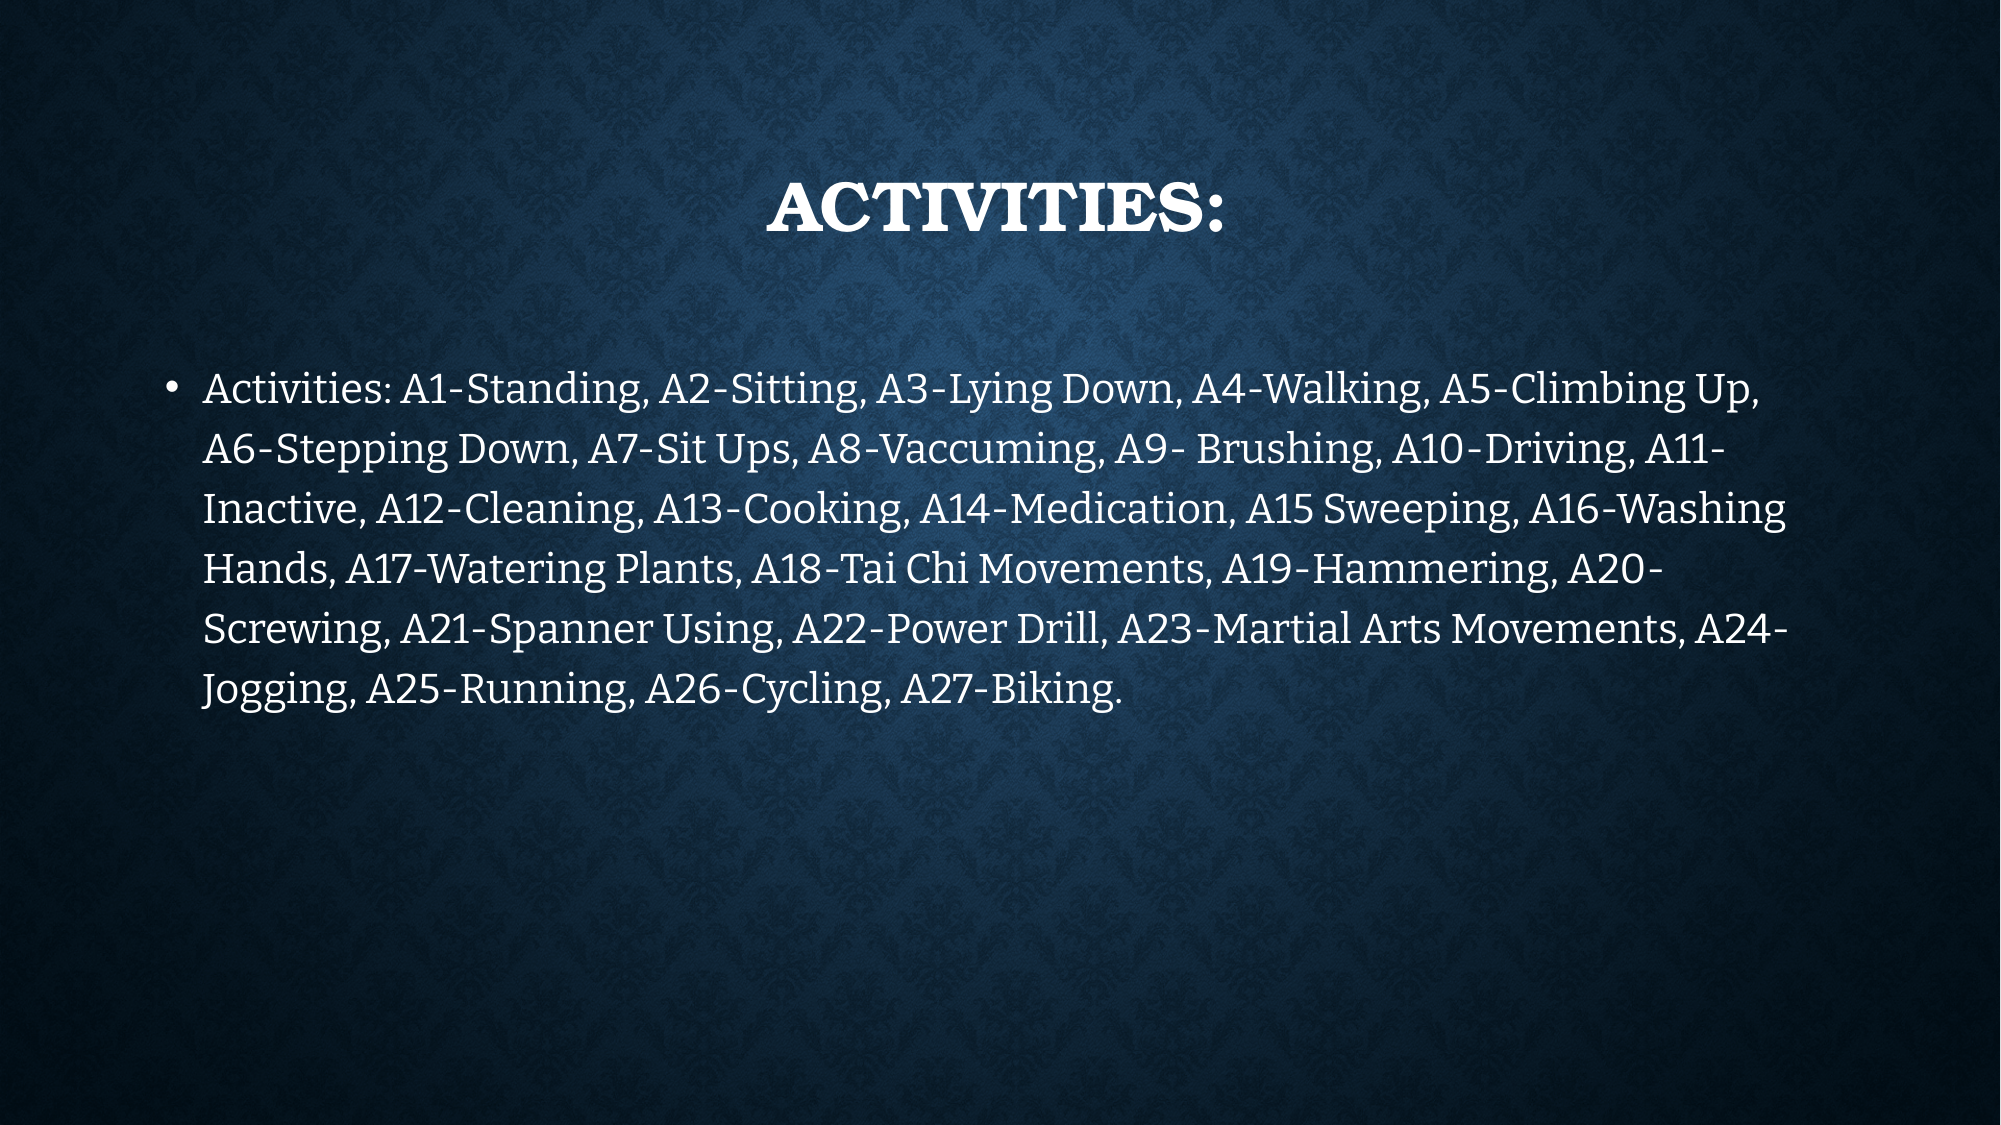

# Activities:
Activities: A1-Standing, A2-Sitting, A3-Lying Down, A4-Walking, A5-Climbing Up, A6-Stepping Down, A7-Sit Ups, A8-Vaccuming, A9- Brushing, A10-Driving, A11-Inactive, A12-Cleaning, A13-Cooking, A14-Medication, A15 Sweeping, A16-Washing Hands, A17-Watering Plants, A18-Tai Chi Movements, A19-Hammering, A20-Screwing, A21-Spanner Using, A22-Power Drill, A23-Martial Arts Movements, A24- Jogging, A25-Running, A26-Cycling, A27-Biking.